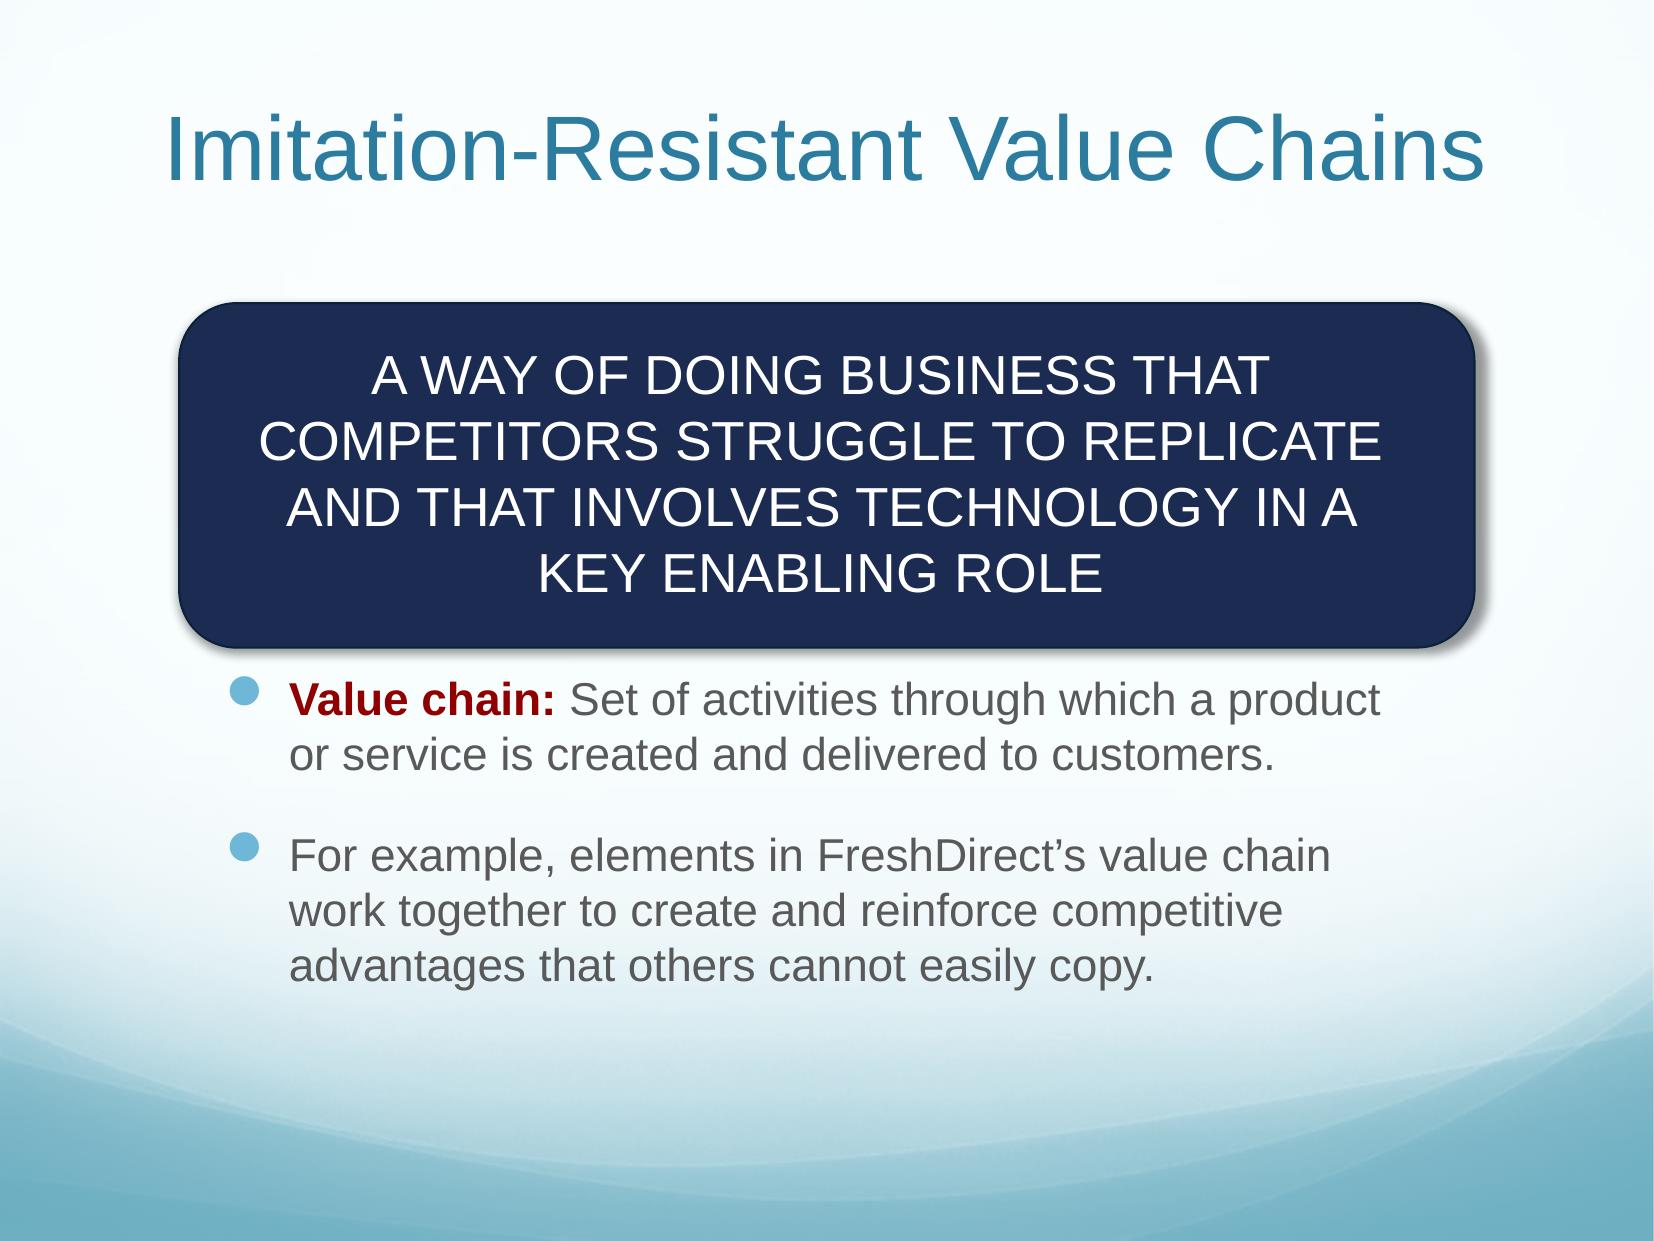

# Imitation-Resistant Value Chains
A Way of doing business that competitors struggle to replicate and that involves technology in a key enabling role

Value chain: Set of activities through which a product or service is created and delivered to customers.
For example, elements in FreshDirect’s value chain work together to create and reinforce competitive advantages that others cannot easily copy.